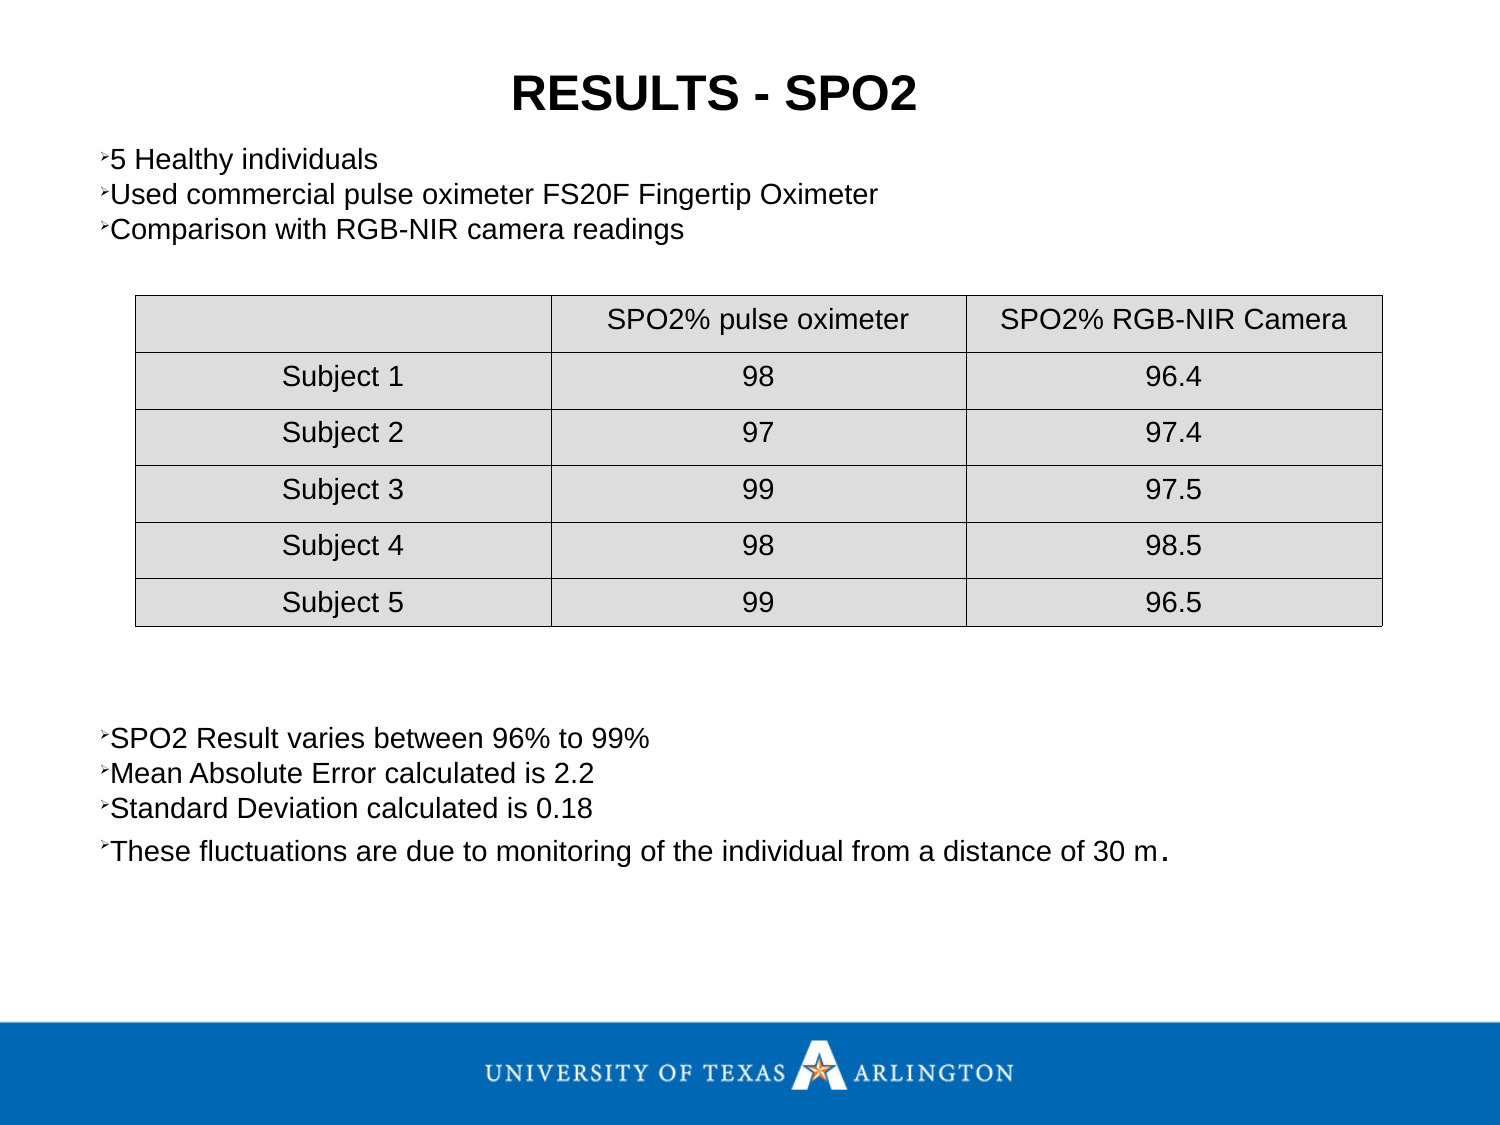

RESULTS - SPO2
5 Healthy individuals
Used commercial pulse oximeter FS20F Fingertip Oximeter
Comparison with RGB-NIR camera readings

|  | SPO2% pulse oximeter | SPO2% RGB-NIR Camera |
| --- | --- | --- |
| Subject 1 | 98 | 96.4 |
| Subject 2 | 97 | 97.4 |
| Subject 3 | 99 | 97.5 |
| Subject 4 | 98 | 98.5 |
| Subject 5 | 99 | 96.5 |
SPO2 Result varies between 96% to 99%
Mean Absolute Error calculated is 2.2
Standard Deviation calculated is 0.18
These fluctuations are due to monitoring of the individual from a distance of 30 m.